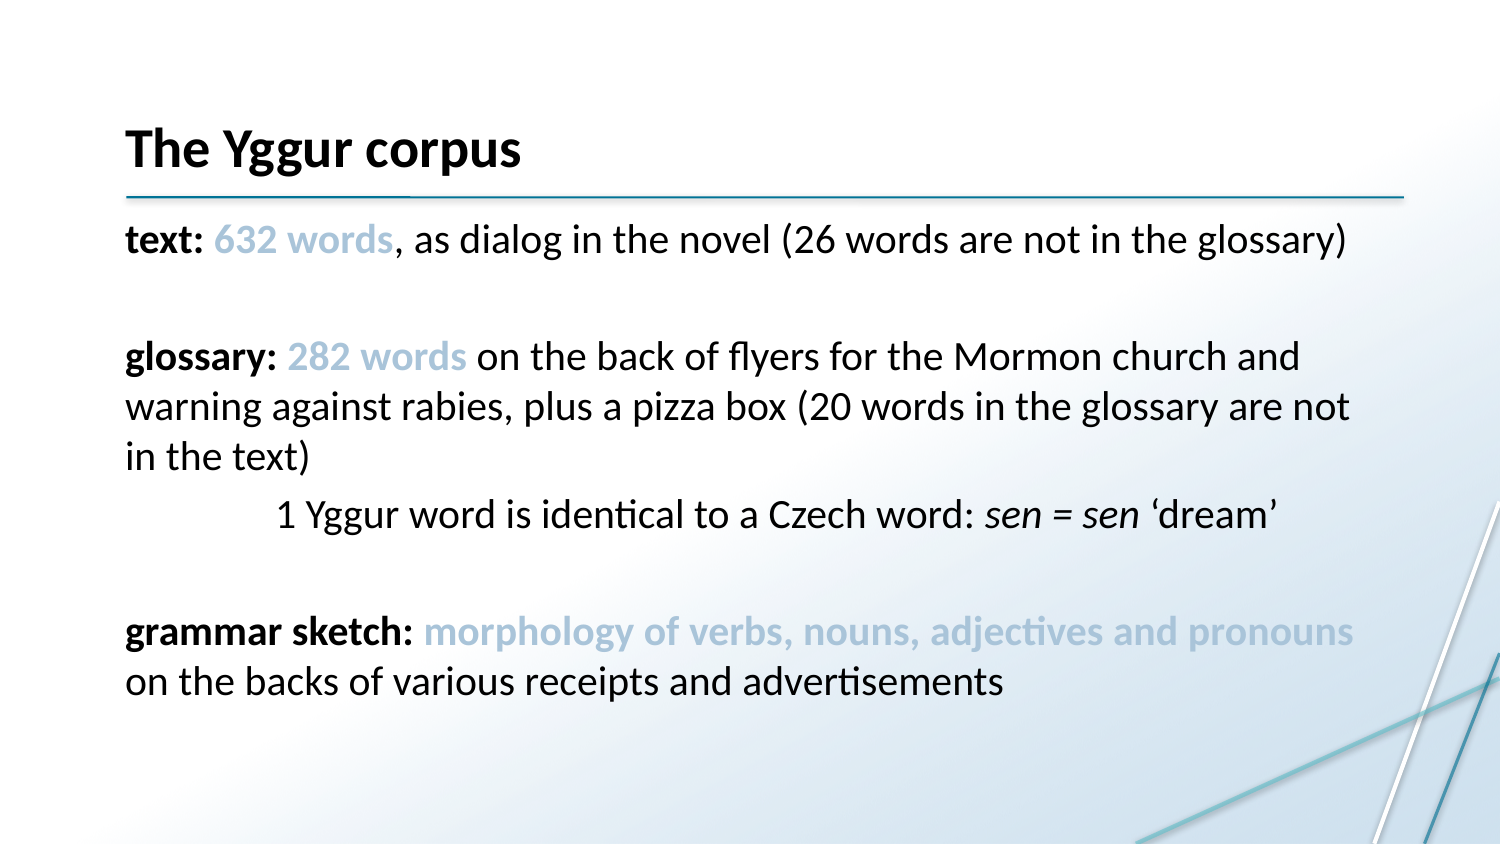

# The Yggur corpus
text: 632 words, as dialog in the novel (26 words are not in the glossary)

glossary: 282 words on the back of flyers for the Mormon church and warning against rabies, plus a pizza box (20 words in the glossary are not in the text)
	1 Yggur word is identical to a Czech word: sen = sen ‘dream’

grammar sketch: morphology of verbs, nouns, adjectives and pronouns on the backs of various receipts and advertisements